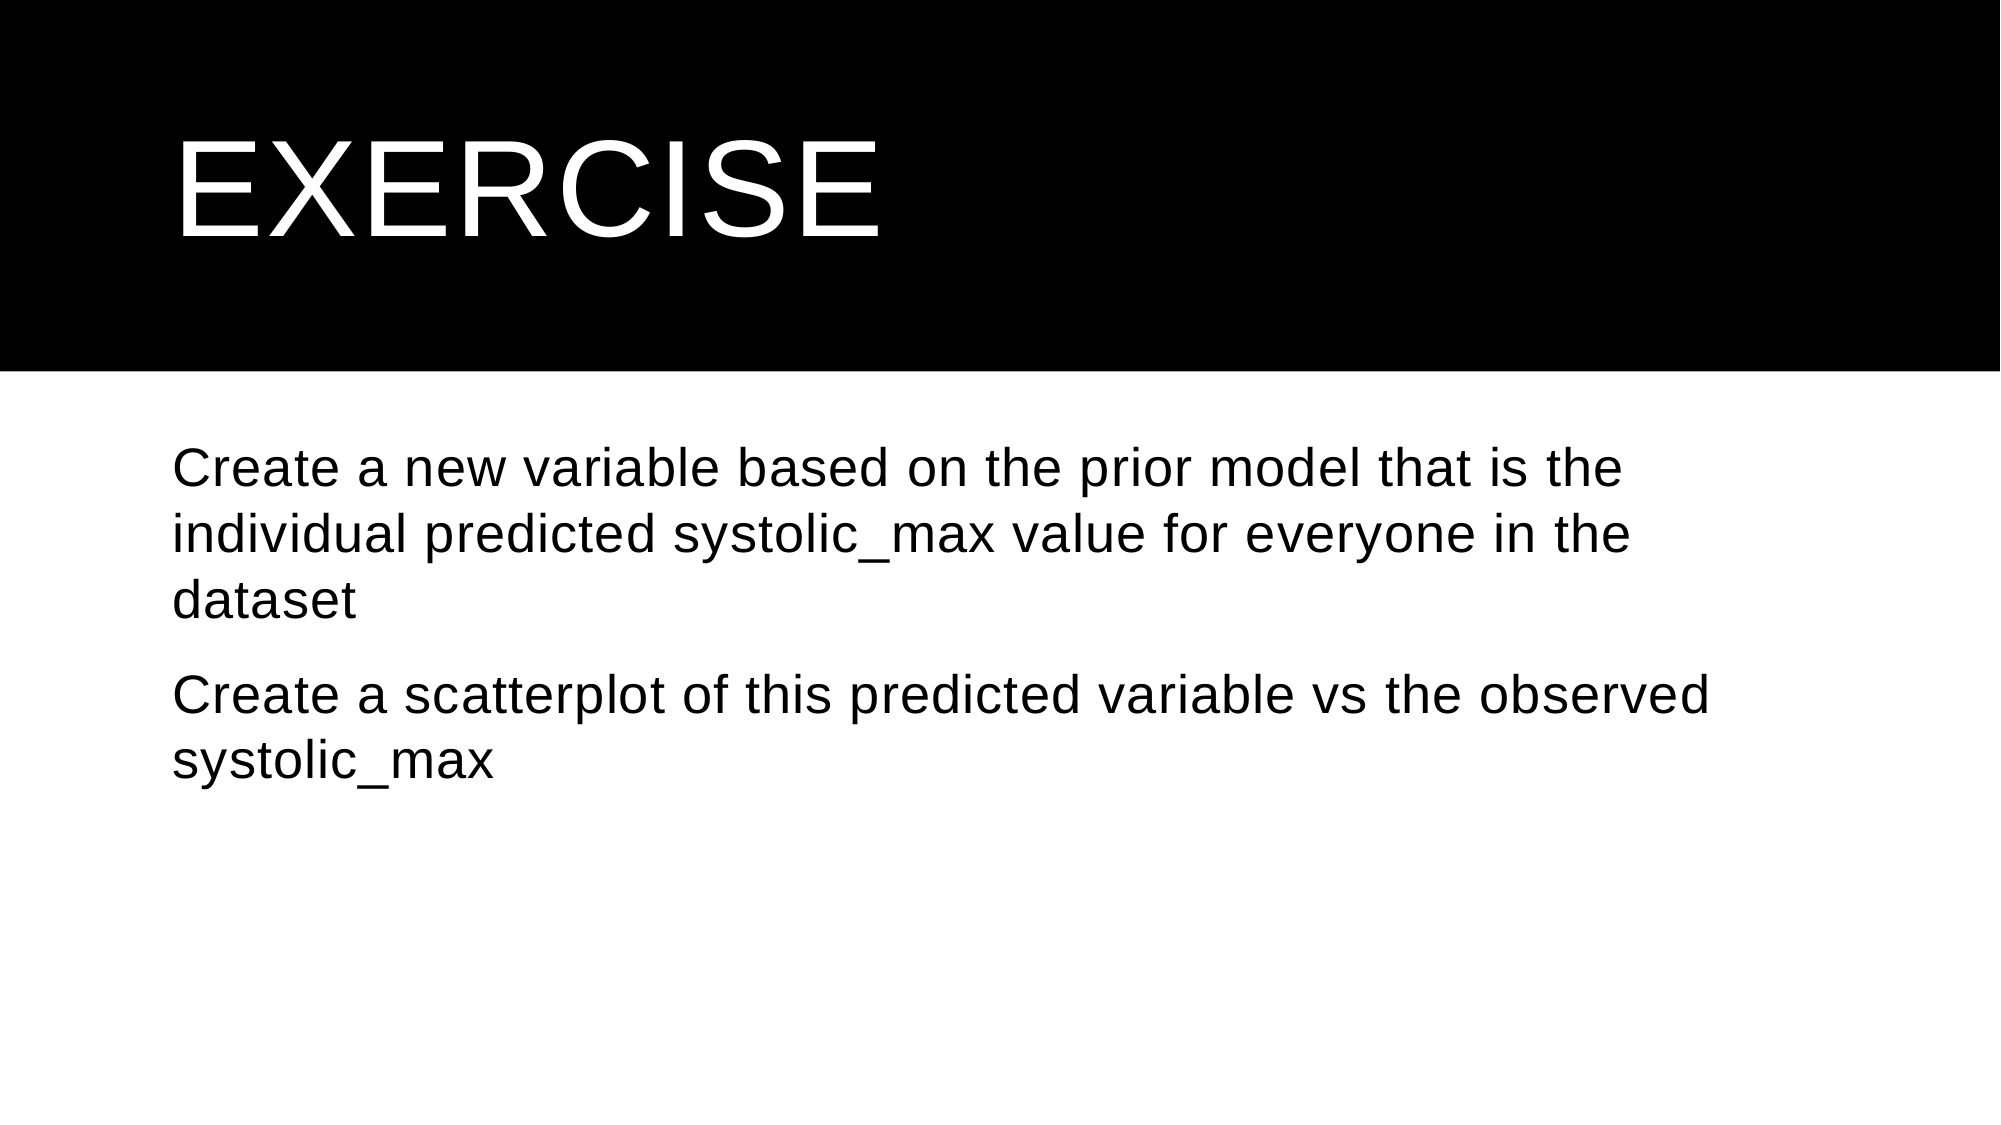

# Exercise
Create a new variable based on the prior model that is the individual predicted systolic_max value for everyone in the dataset
Create a scatterplot of this predicted variable vs the observed systolic_max